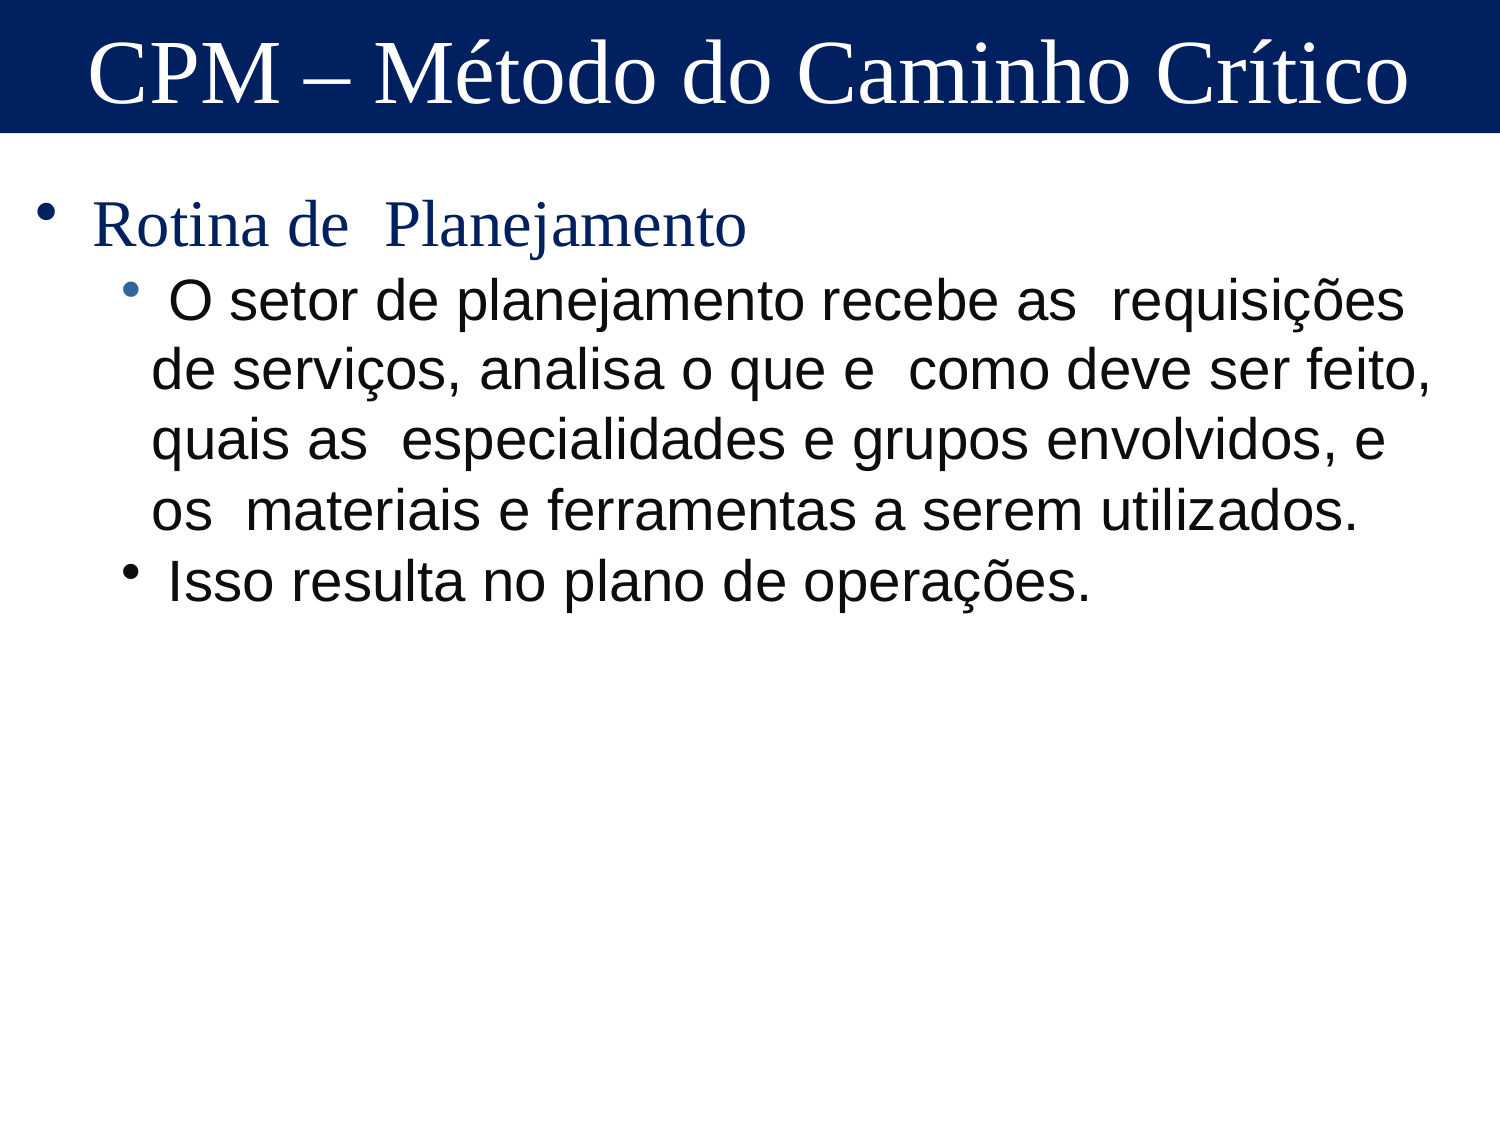

CPM – Método do Caminho Crítico
Rotina de  Planejamento
 O setor de planejamento recebe as  requisições de serviços, analisa o que e  como deve ser feito, quais as  especialidades e grupos envolvidos, e os  materiais e ferramentas a serem utilizados.
 Isso resulta no plano de operações.